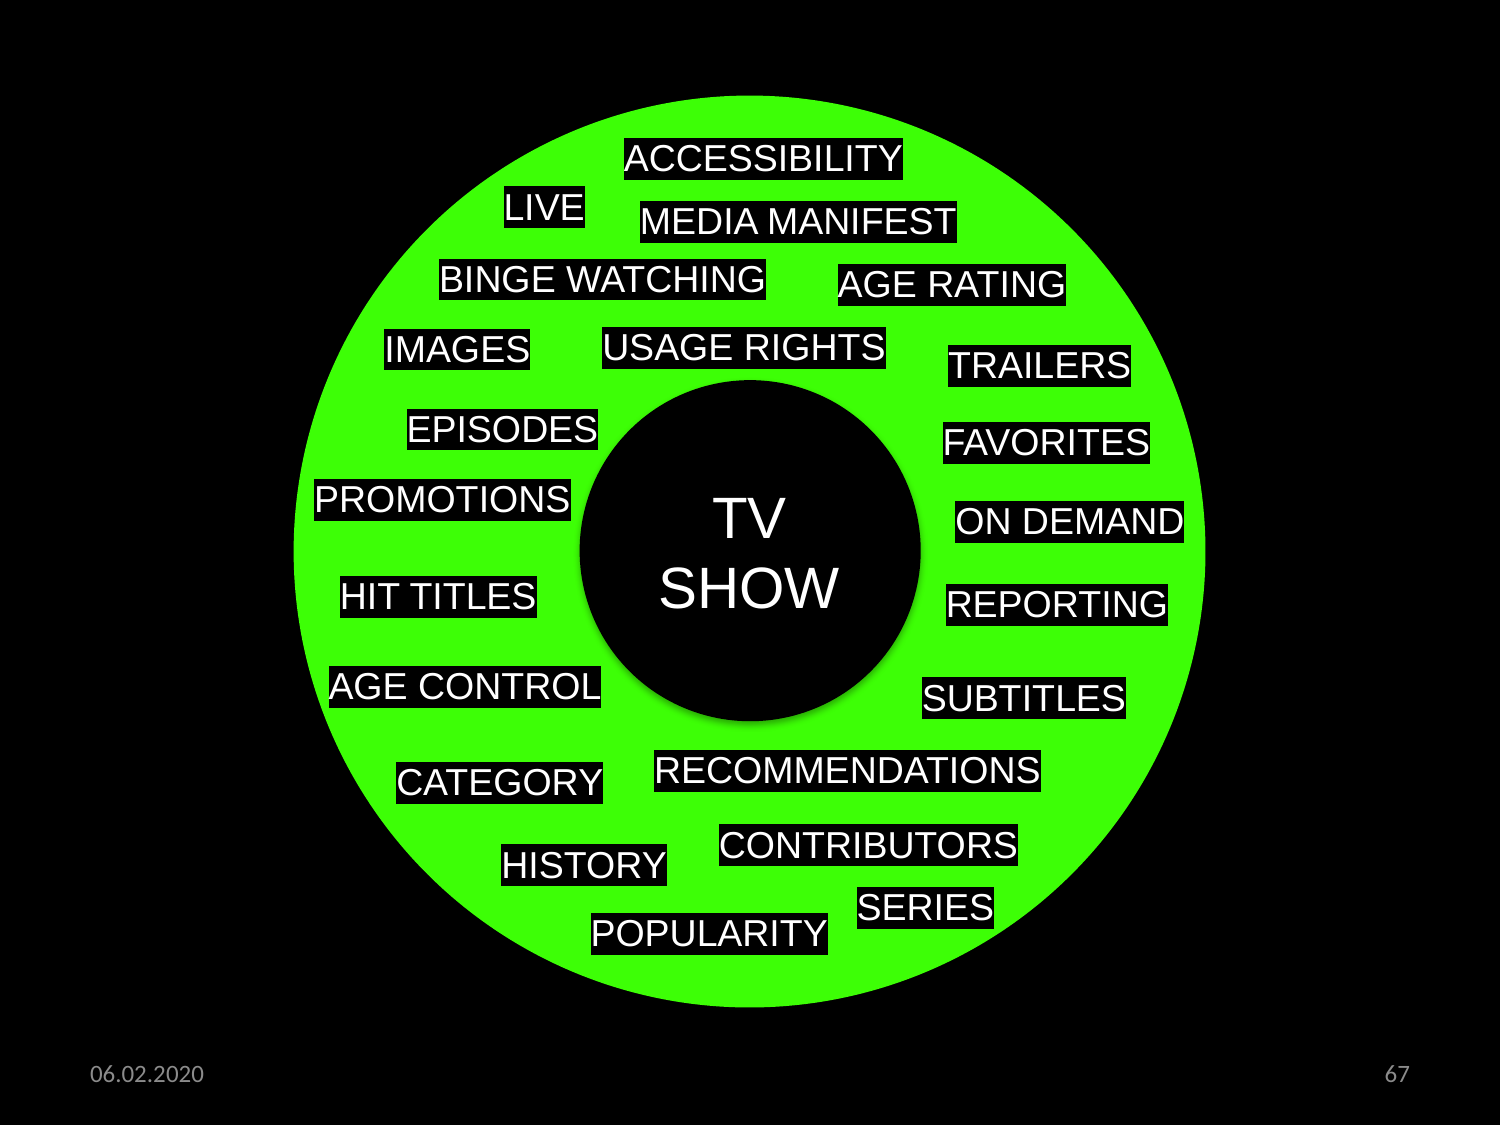

ACCESSIBILITY
LIVE
MEDIA MANIFEST
BINGE WATCHING
AGE RATING
USAGE RIGHTS
IMAGES
TRAILERS

EPISODES
FAVORITES
PROMOTIONS
TV
SHOW
TV
SHOW
ON DEMAND
HIT TITLES
REPORTING
AGE CONTROL
SUBTITLES
RECOMMENDATIONS
CATEGORY
CONTRIBUTORS
HISTORY
SERIES
POPULARITY
06.02.2020
67